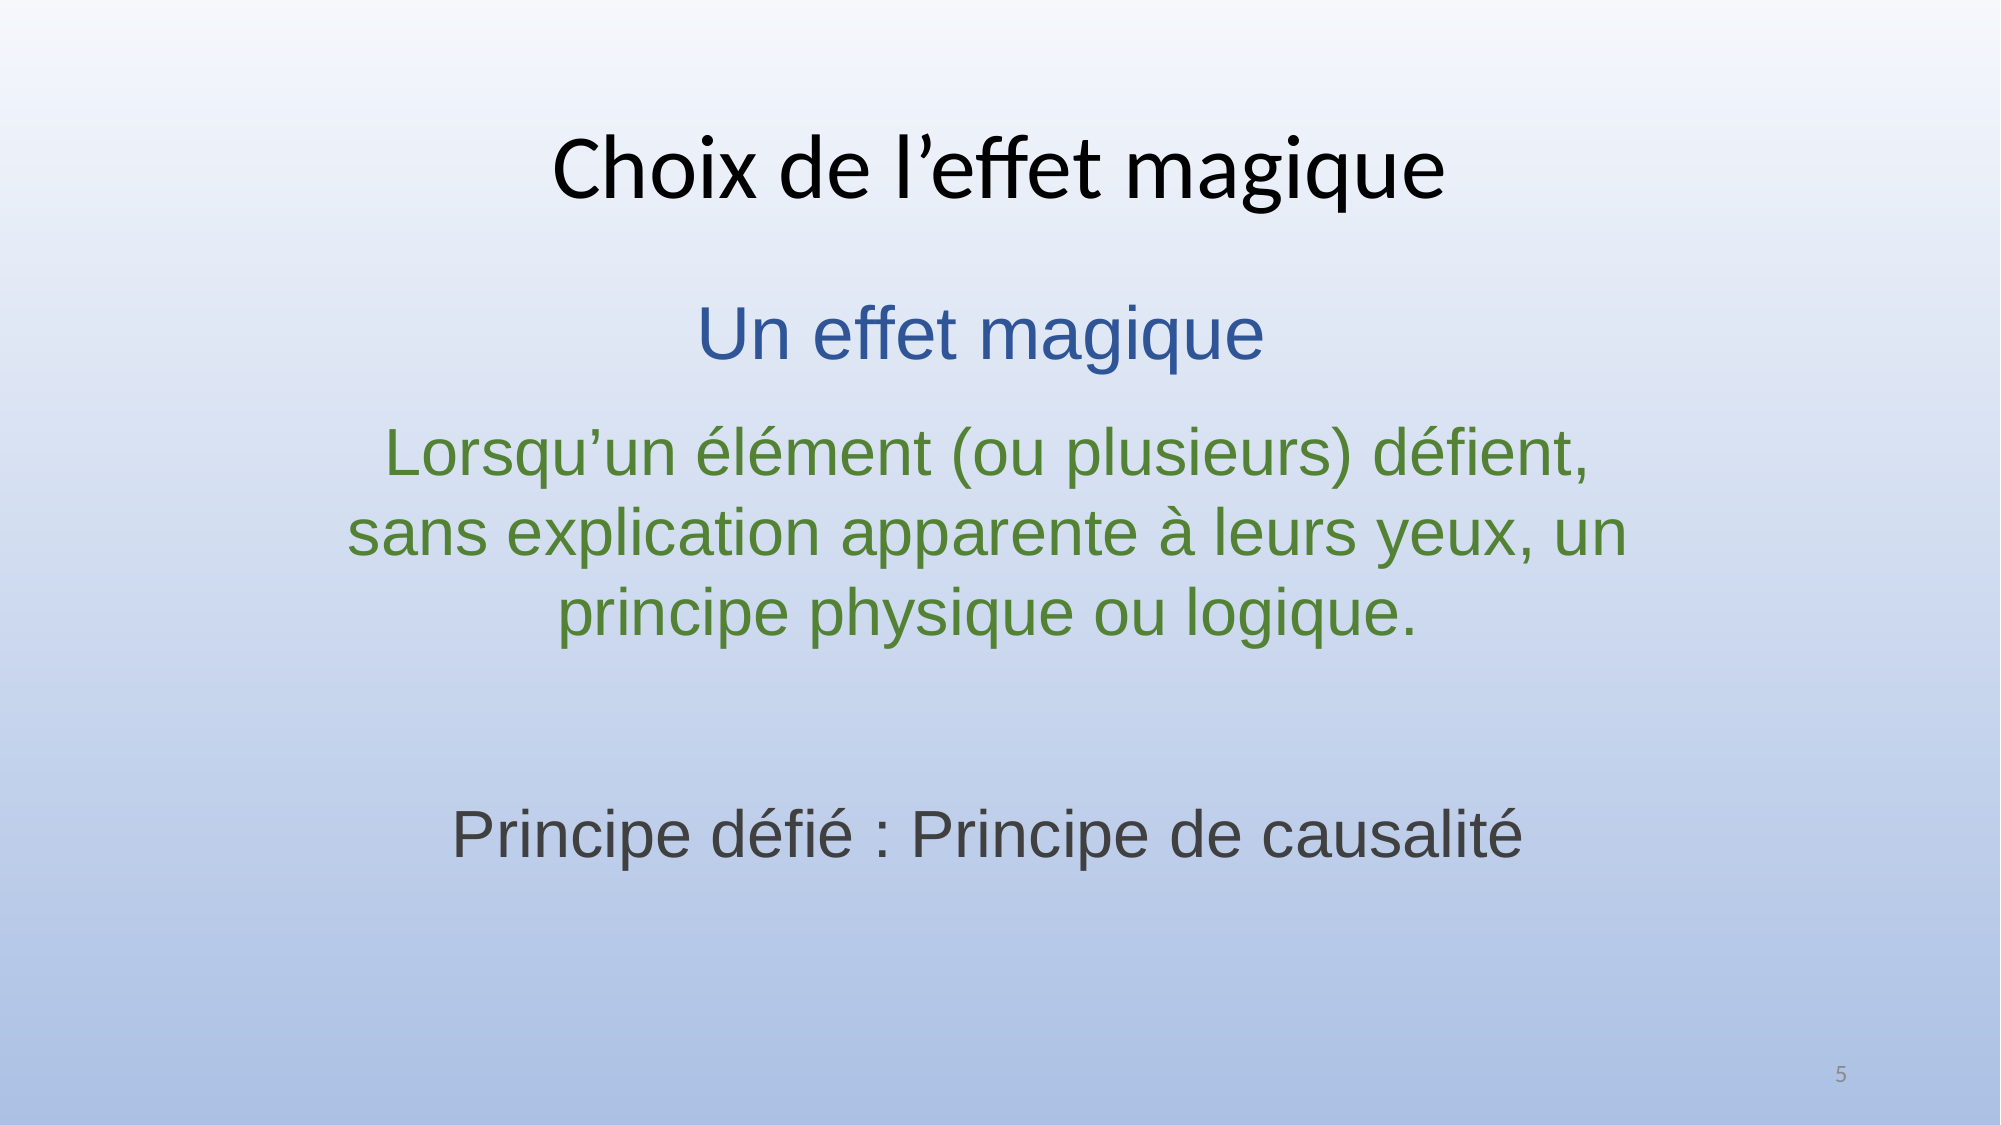

# Choix de l’effet magique
Un effet magique
Lorsqu’un élément (ou plusieurs) défient, sans explication apparente à leurs yeux, un principe physique ou logique.
Principe défié : Principe de causalité
5